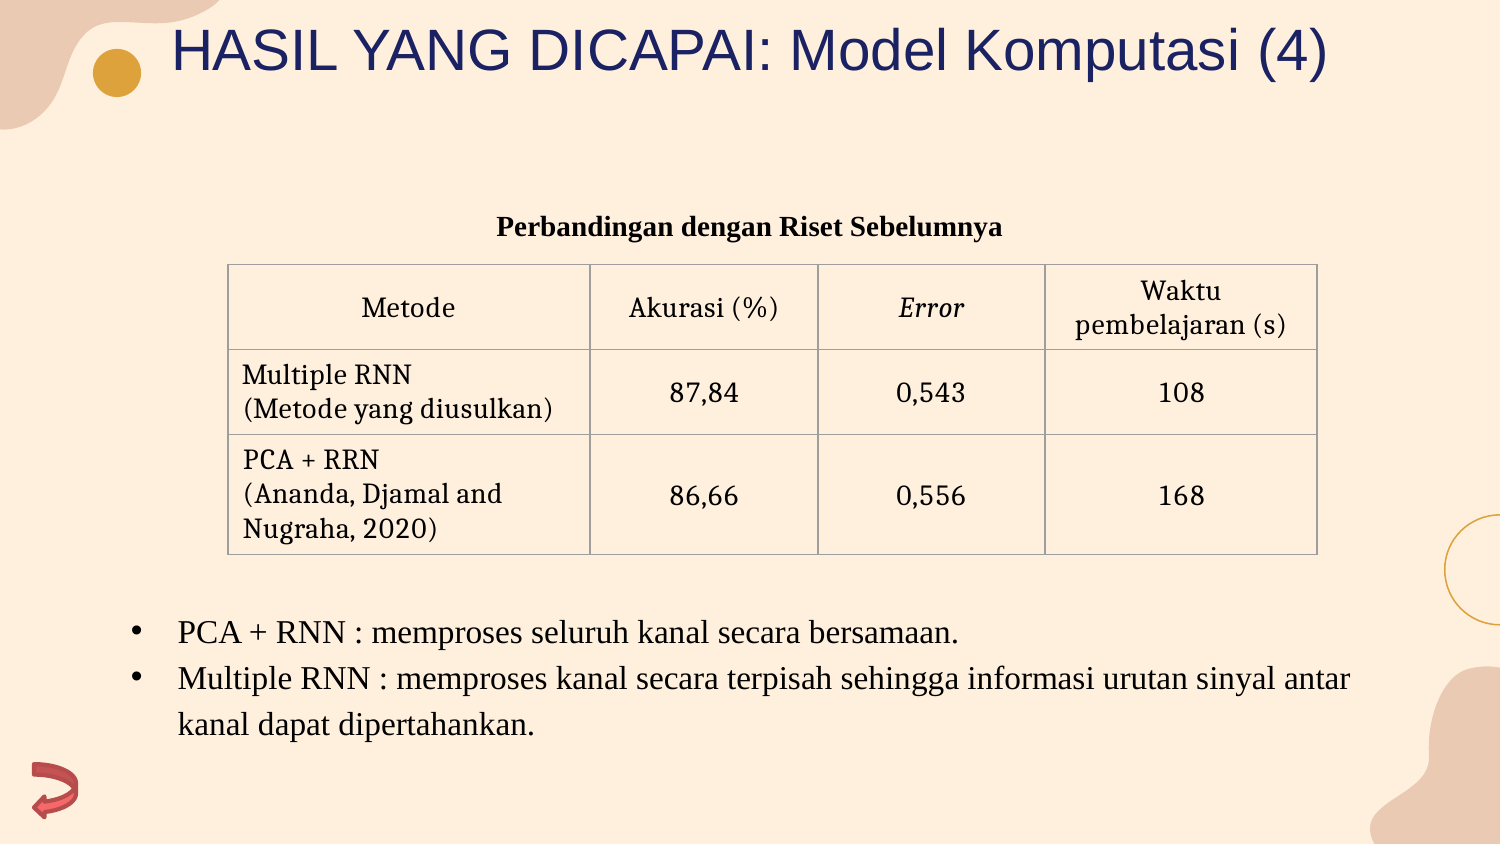

# HASIL YANG DICAPAI: Model Komputasi (4)
Perbandingan dengan Riset Sebelumnya
| Metode | Akurasi (%) | Error | Waktu pembelajaran (s) |
| --- | --- | --- | --- |
| Multiple RNN (Metode yang diusulkan) | 87,84 | 0,543 | 108 |
| PCA + RRN (Ananda, Djamal and Nugraha, 2020) | 86,66 | 0,556 | 168 |
PCA + RNN : memproses seluruh kanal secara bersamaan.
Multiple RNN : memproses kanal secara terpisah sehingga informasi urutan sinyal antar kanal dapat dipertahankan.